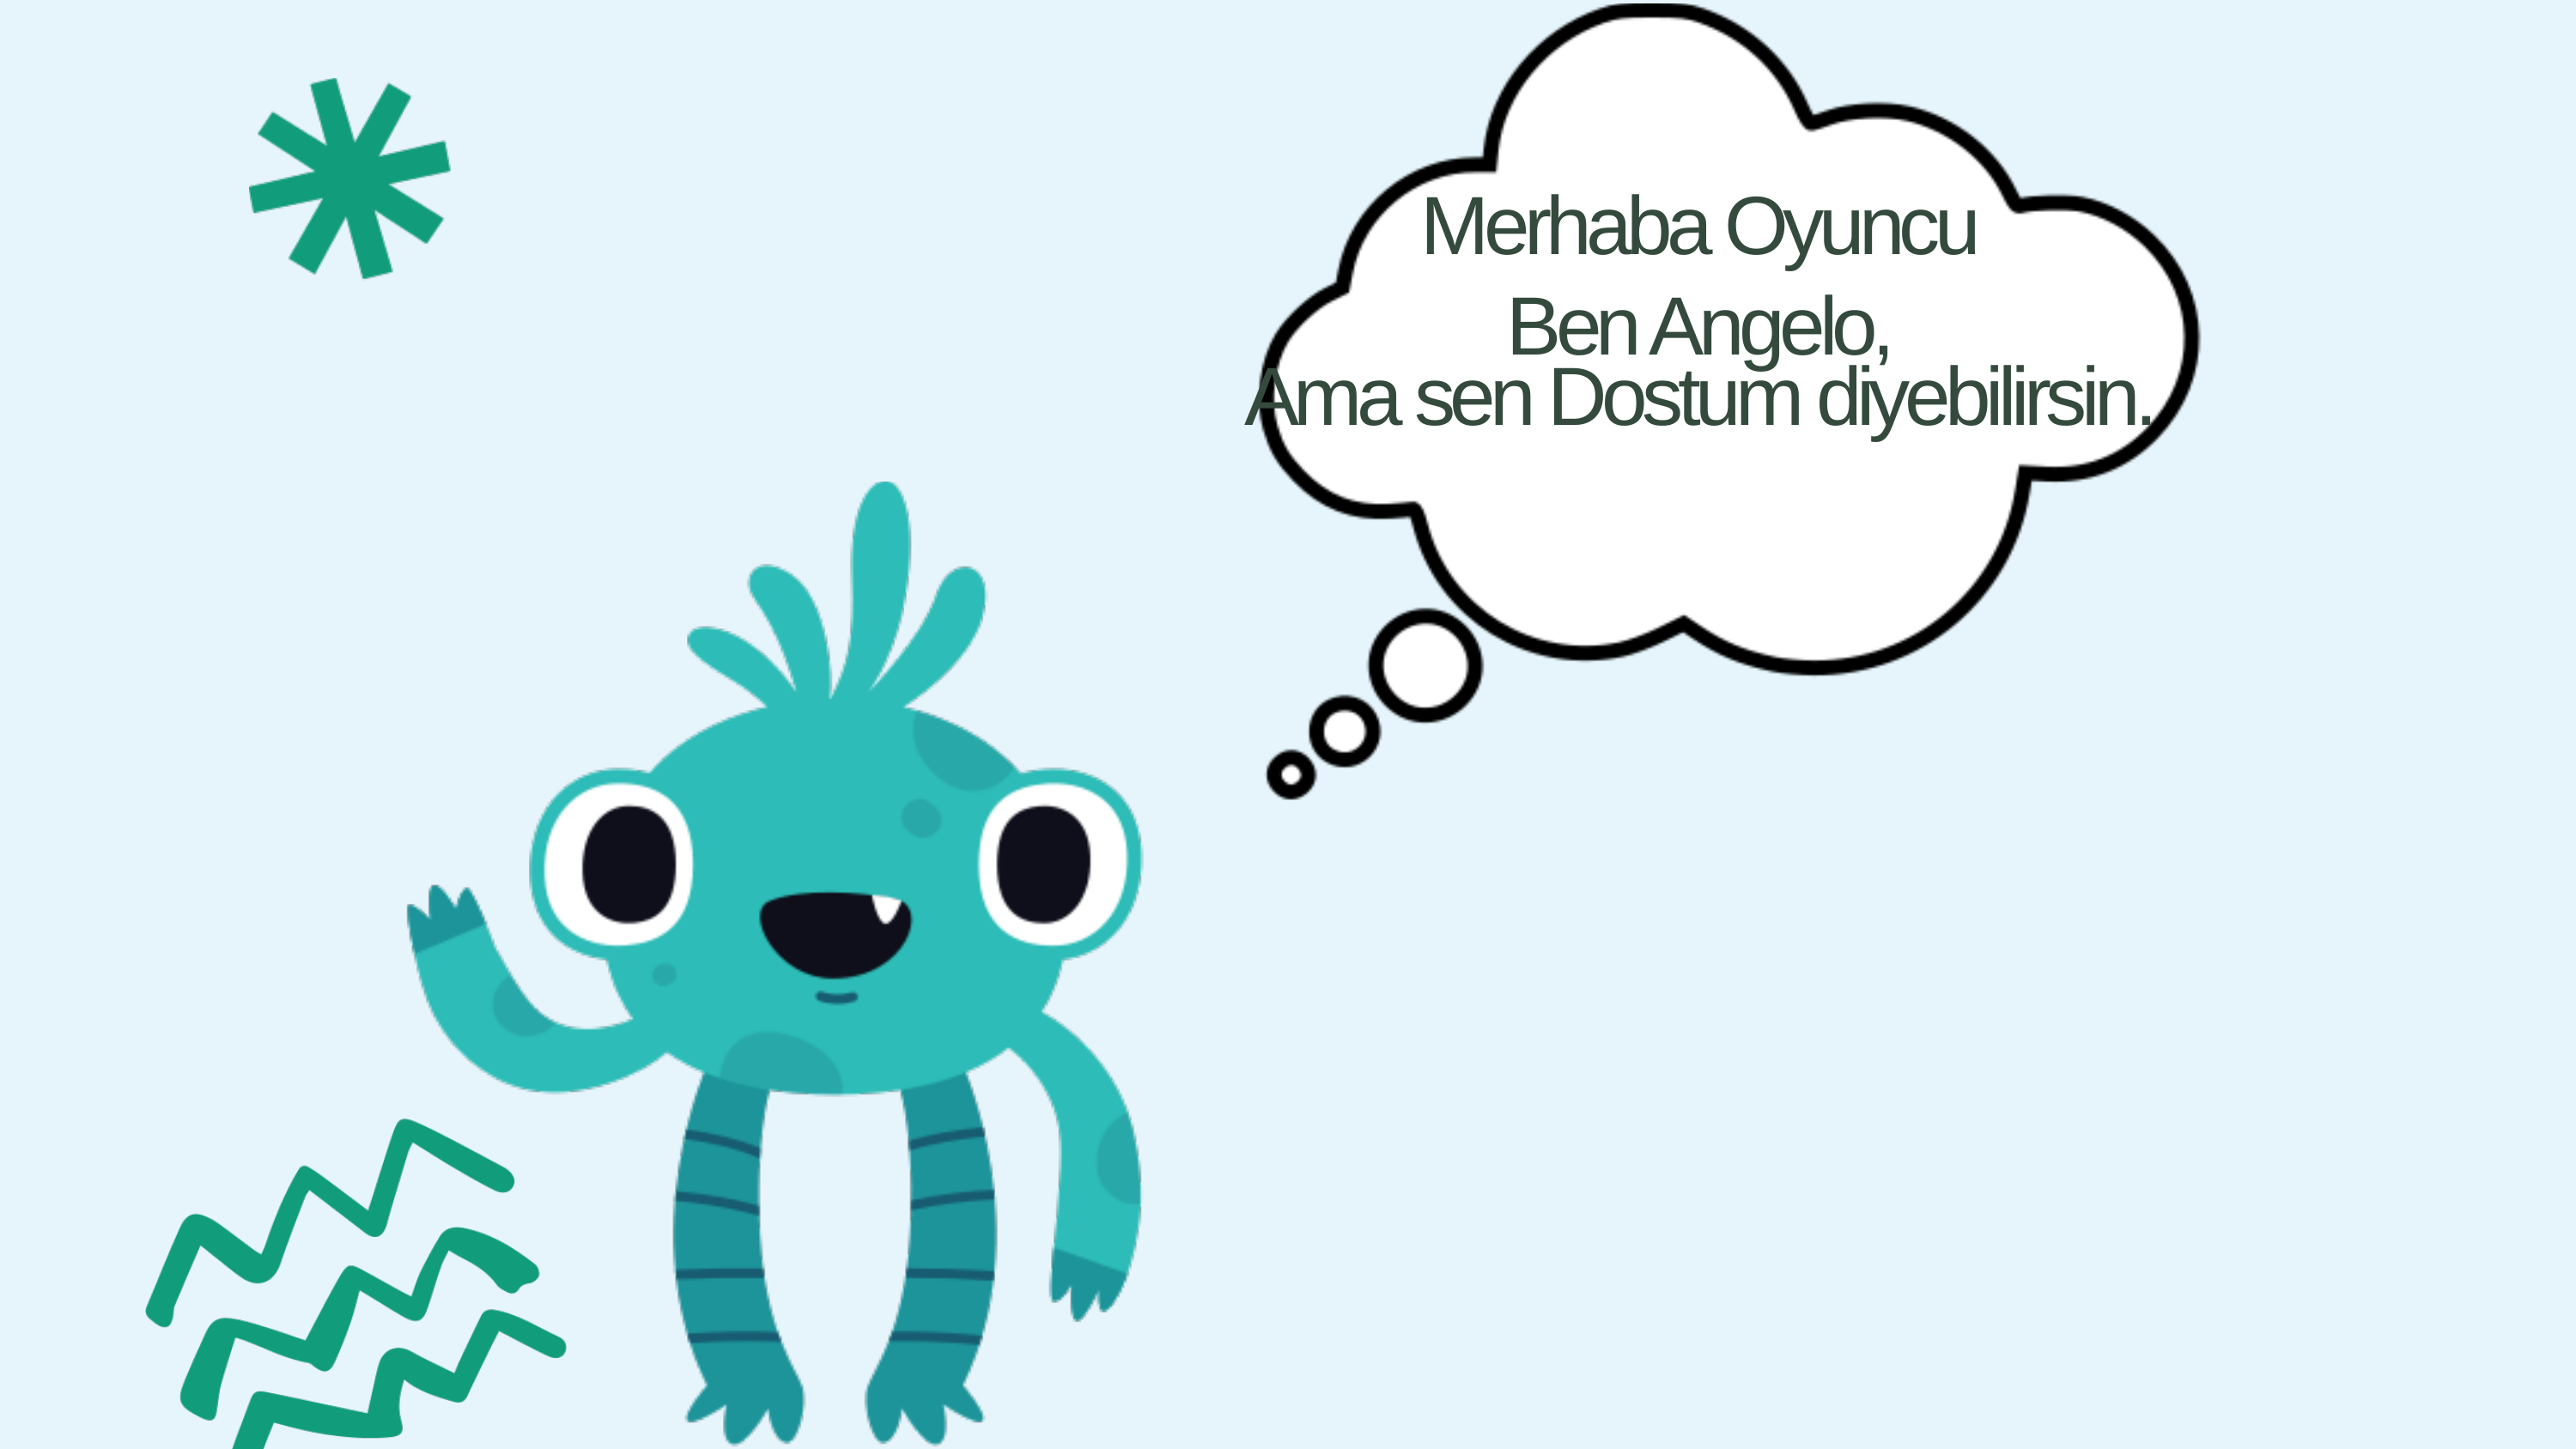

Merhaba Oyuncu
Ben Angelo,
Ama sen Dostum diyebilirsin.